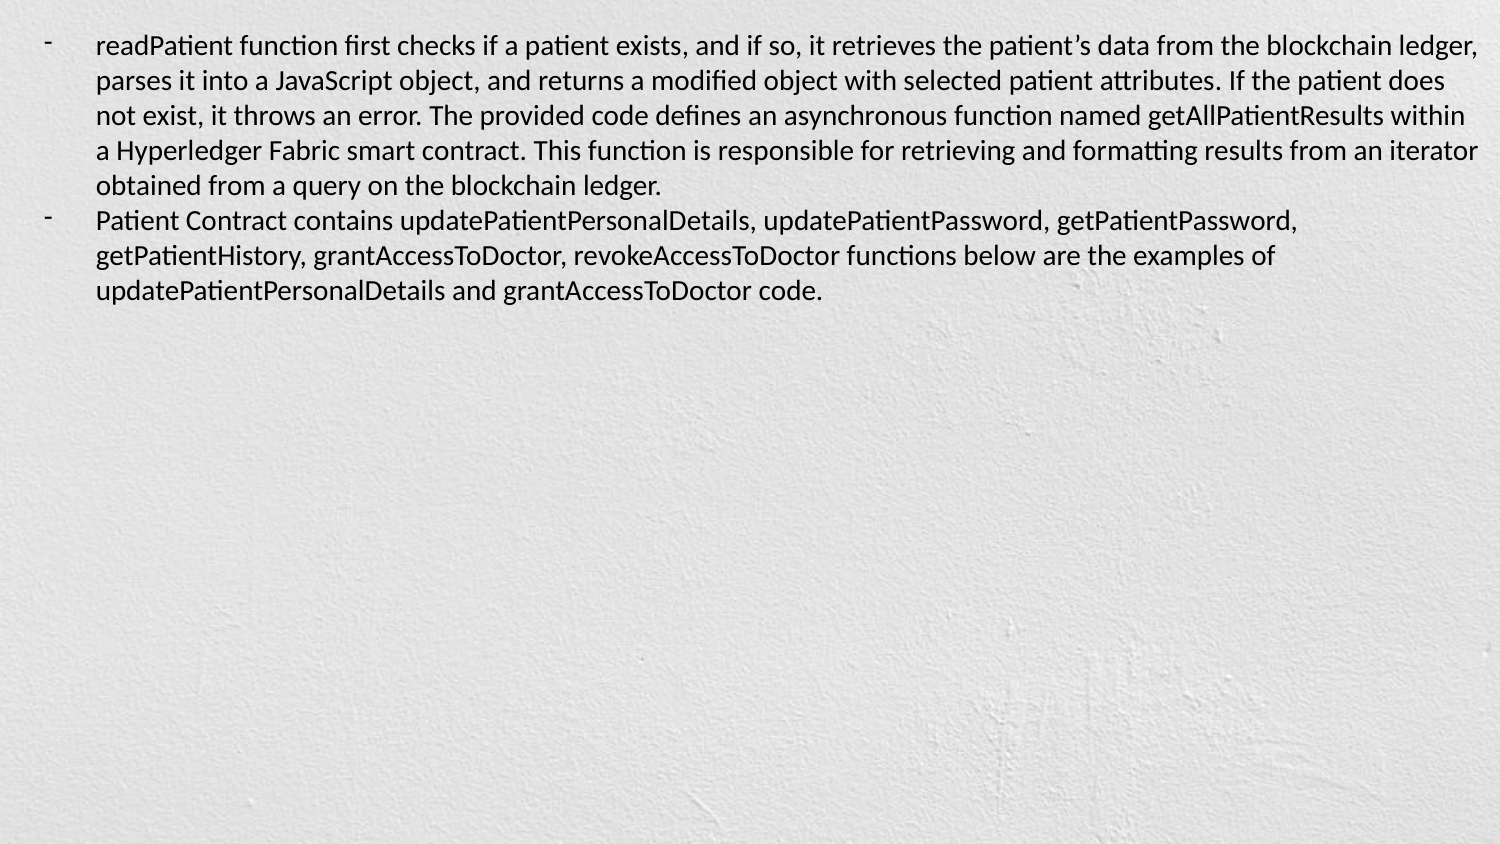

readPatient function first checks if a patient exists, and if so, it retrieves the patient’s data from the blockchain ledger, parses it into a JavaScript object, and returns a modified object with selected patient attributes. If the patient does not exist, it throws an error. The provided code defines an asynchronous function named getAllPatientResults within a Hyperledger Fabric smart contract. This function is responsible for retrieving and formatting results from an iterator obtained from a query on the blockchain ledger.
Patient Contract contains updatePatientPersonalDetails, updatePatientPassword, getPatientPassword, getPatientHistory, grantAccessToDoctor, revokeAccessToDoctor functions below are the examples of updatePatientPersonalDetails and grantAccessToDoctor code.